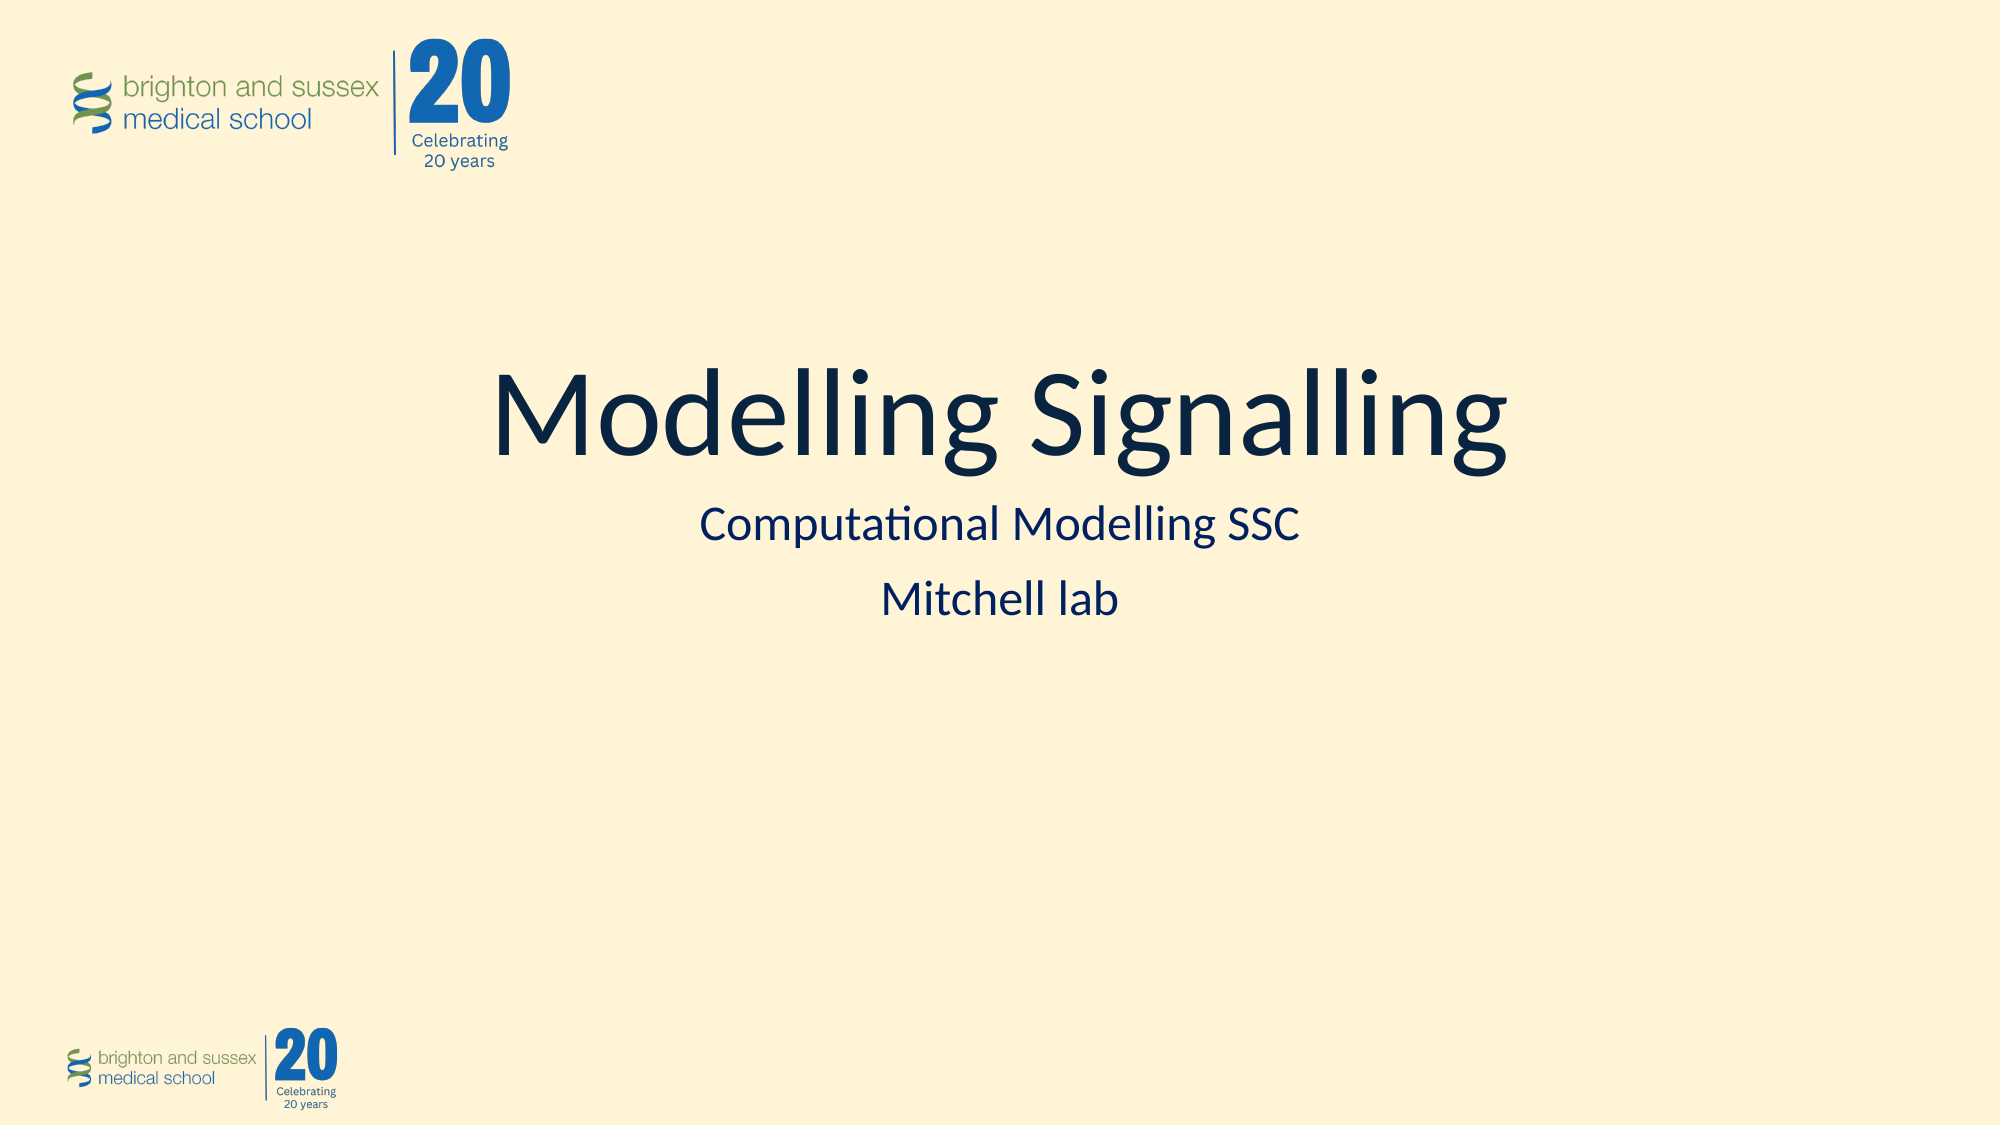

# Modelling Signalling
Computational Modelling SSC
Mitchell lab